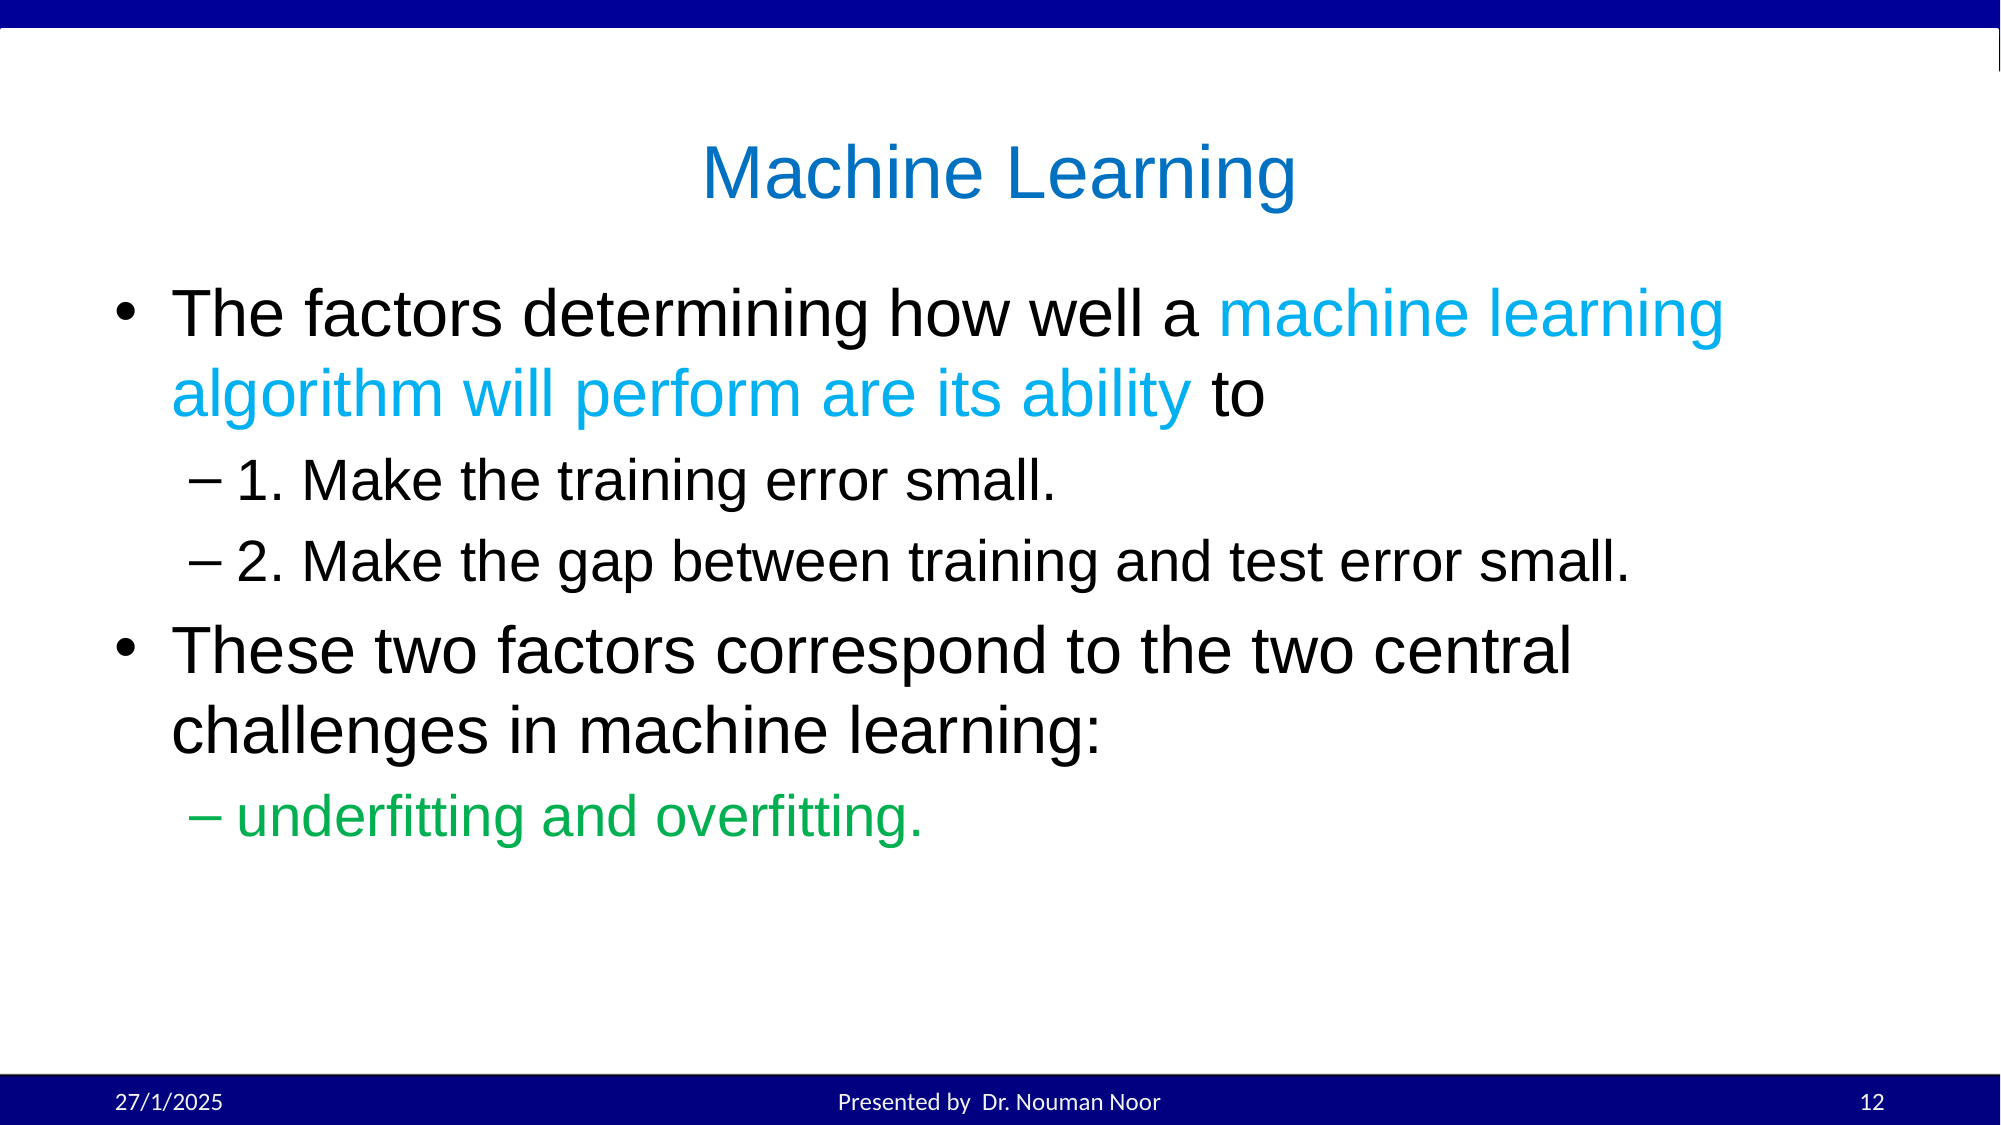

# Machine Learning
The factors determining how well a machine learning algorithm will perform are its ability to
1. Make the training error small.
2. Make the gap between training and test error small.
These two factors correspond to the two central challenges in machine learning:
underfitting and overfitting.

27/1/2025
Presented by  Dr. Nouman Noor
12